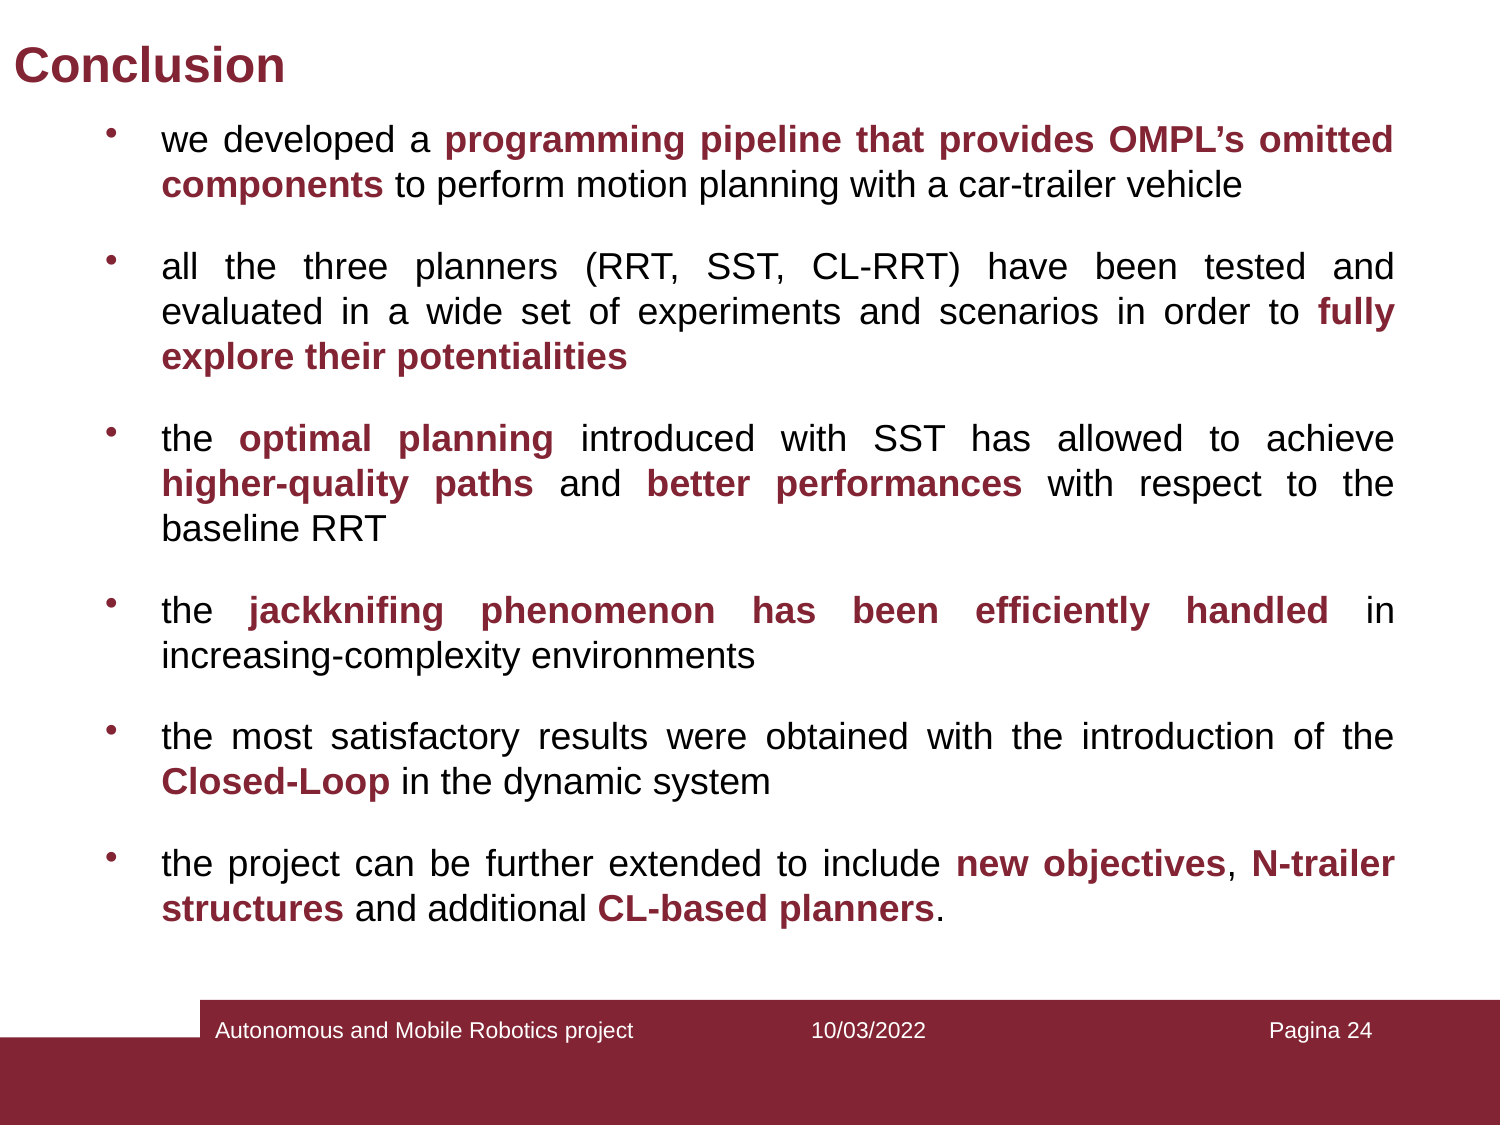

# Conclusion
we developed a programming pipeline that provides OMPL’s omitted components to perform motion planning with a car-trailer vehicle

all the three planners (RRT, SST, CL-RRT) have been tested and evaluated in a wide set of experiments and scenarios in order to fully explore their potentialities

the optimal planning introduced with SST has allowed to achieve higher-quality paths and better performances with respect to the baseline RRT

the jackknifing phenomenon has been efficiently handled in increasing-complexity environments

the most satisfactory results were obtained with the introduction of the Closed-Loop in the dynamic system

the project can be further extended to include new objectives, N-trailer structures and additional CL-based planners.

Autonomous and Mobile Robotics project
10/03/2022
Pagina 24